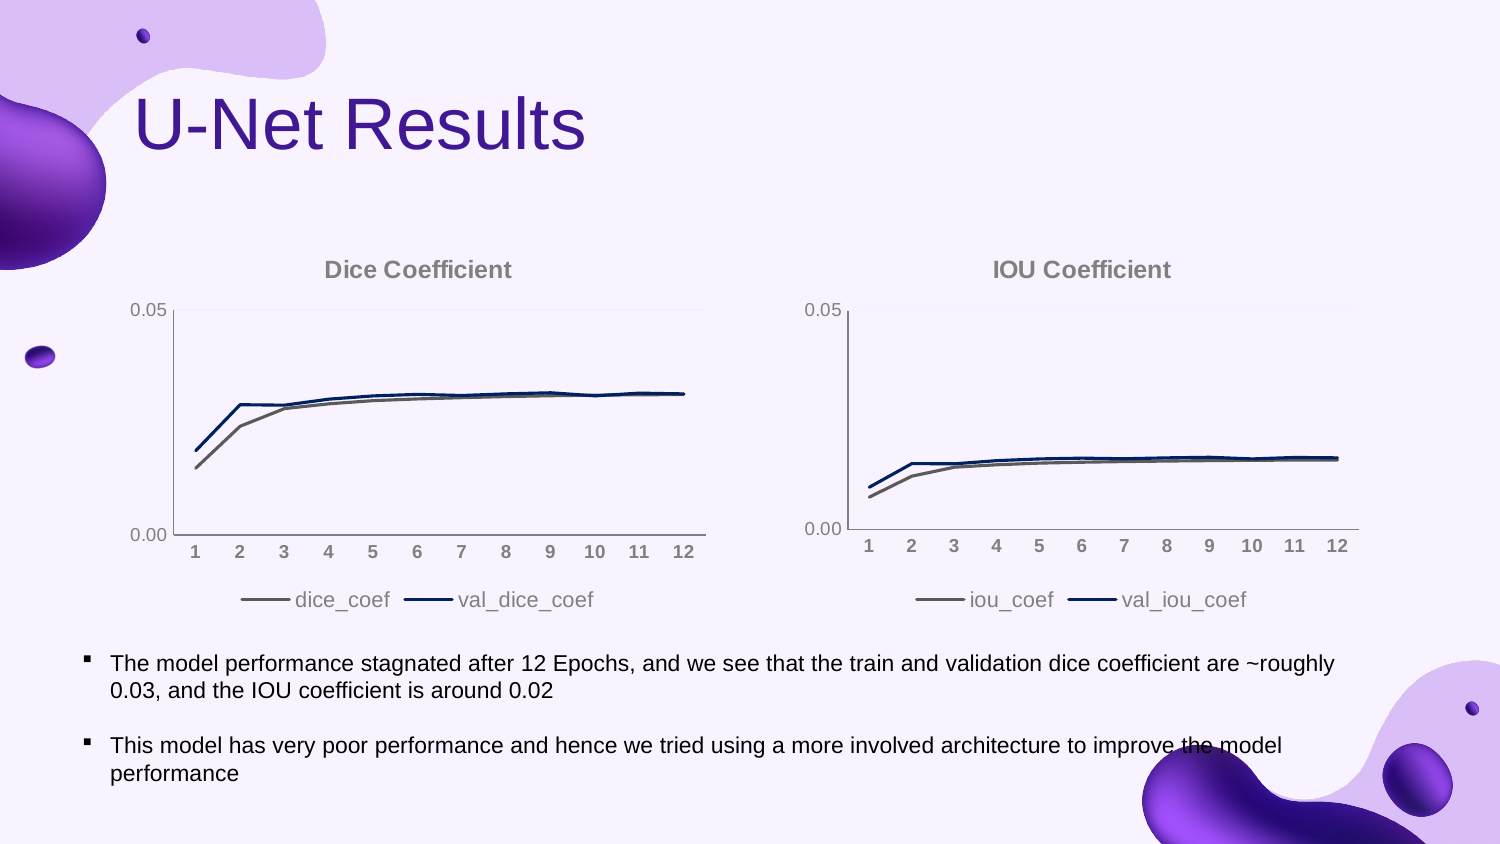

U-Net Results

### Chart: Dice Coefficient

| Category | dice_coef | val_dice_coef |
|---|---|---|
| 1 | 0.0148453488945961 | 0.0187060628086328 |
| 2 | 0.0241401214152574 | 0.0289381854236125 |
| 3 | 0.0280693043023347 | 0.0288356635719537 |
| 4 | 0.0291371252387762 | 0.0301733426749706 |
| 5 | 0.0298359431326389 | 0.0308850668370723 |
| 6 | 0.0302208885550498 | 0.0312265772372484 |
| 7 | 0.0304983593523502 | 0.0309780966490507 |
| 8 | 0.0307415816932916 | 0.03134336322546 |
| 9 | 0.0309275686740875 | 0.0315858907997608 |
| 10 | 0.0310609303414821 | 0.0308967232704162 |
| 11 | 0.0311450455337762 | 0.0315028391778469 |
| 12 | 0.0311908908188343 | 0.0313403904438018 |

### Chart: IOU Coefficient

| Category | iou_coef | val_iou_coef |
|---|---|---|
| 1 | 0.00739682279527187 | 0.00963964313268661 |
| 2 | 0.0121787758544087 | 0.0150441266596317 |
| 3 | 0.0142222829163074 | 0.014991576783359 |
| 4 | 0.01478389557451 | 0.015718562528491 |
| 5 | 0.0151505768299102 | 0.0161051414906978 |
| 6 | 0.0153536377474665 | 0.0162918232381343 |
| 7 | 0.0155018912628293 | 0.0161578077822923 |
| 8 | 0.01563011854887 | 0.016355087980628 |
| 9 | 0.0157274808734655 | 0.016487343236804 |
| 10 | 0.0158002767711877 | 0.0161118246614933 |
| 11 | 0.0158438142389059 | 0.0164451282471418 |
| 12 | 0.0158674195408821 | 0.0163533315062522 |
The model performance stagnated after 12 Epochs, and we see that the train and validation dice coefficient are ~roughly 0.03, and the IOU coefficient is around 0.02

This model has very poor performance and hence we tried using a more involved architecture to improve the model performance